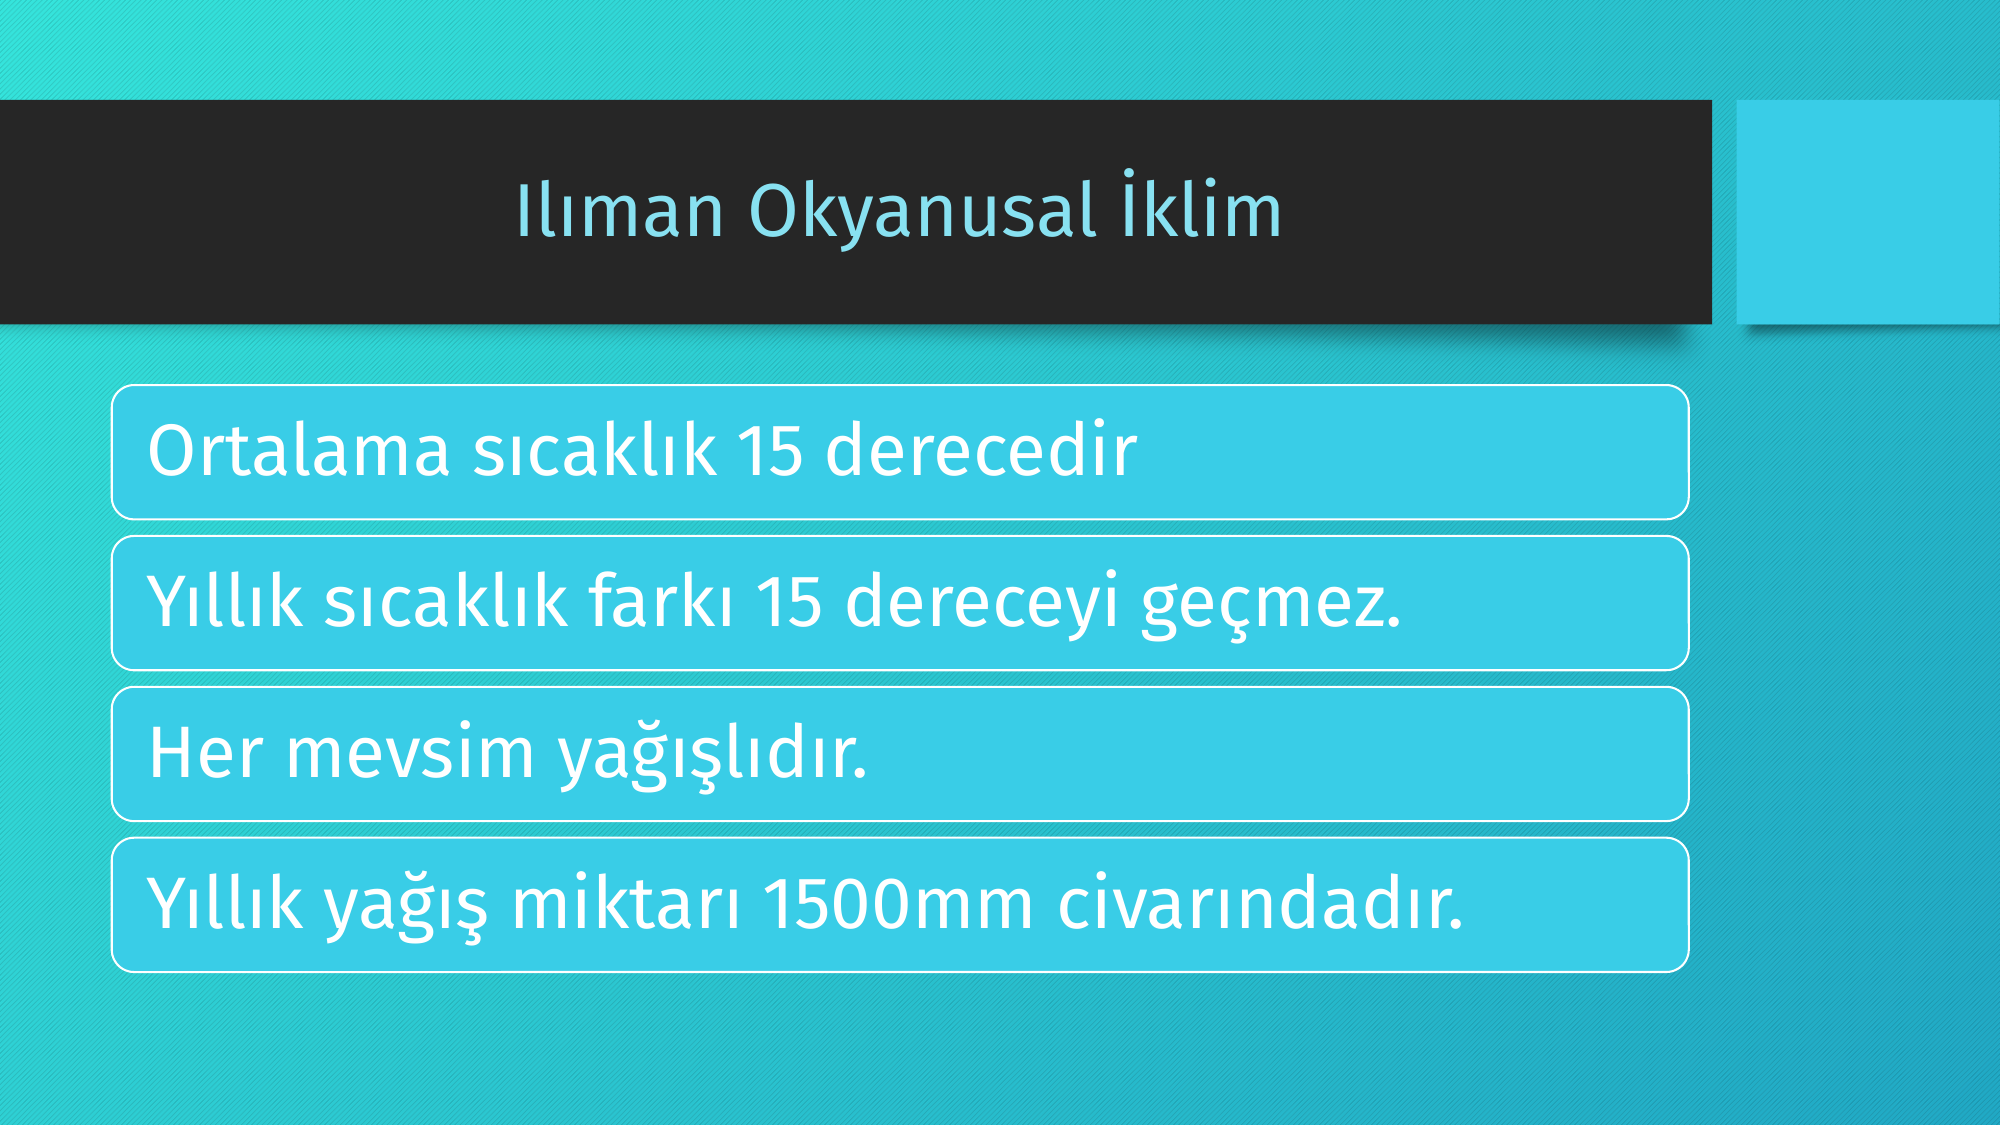

# Ilıman Okyanusal İklim
Ortalama sıcaklık 15 derecedir
Yıllık sıcaklık farkı 15 dereceyi geçmez.
Her mevsim yağışlıdır.
Yıllık yağış miktarı 1500mm civarındadır.